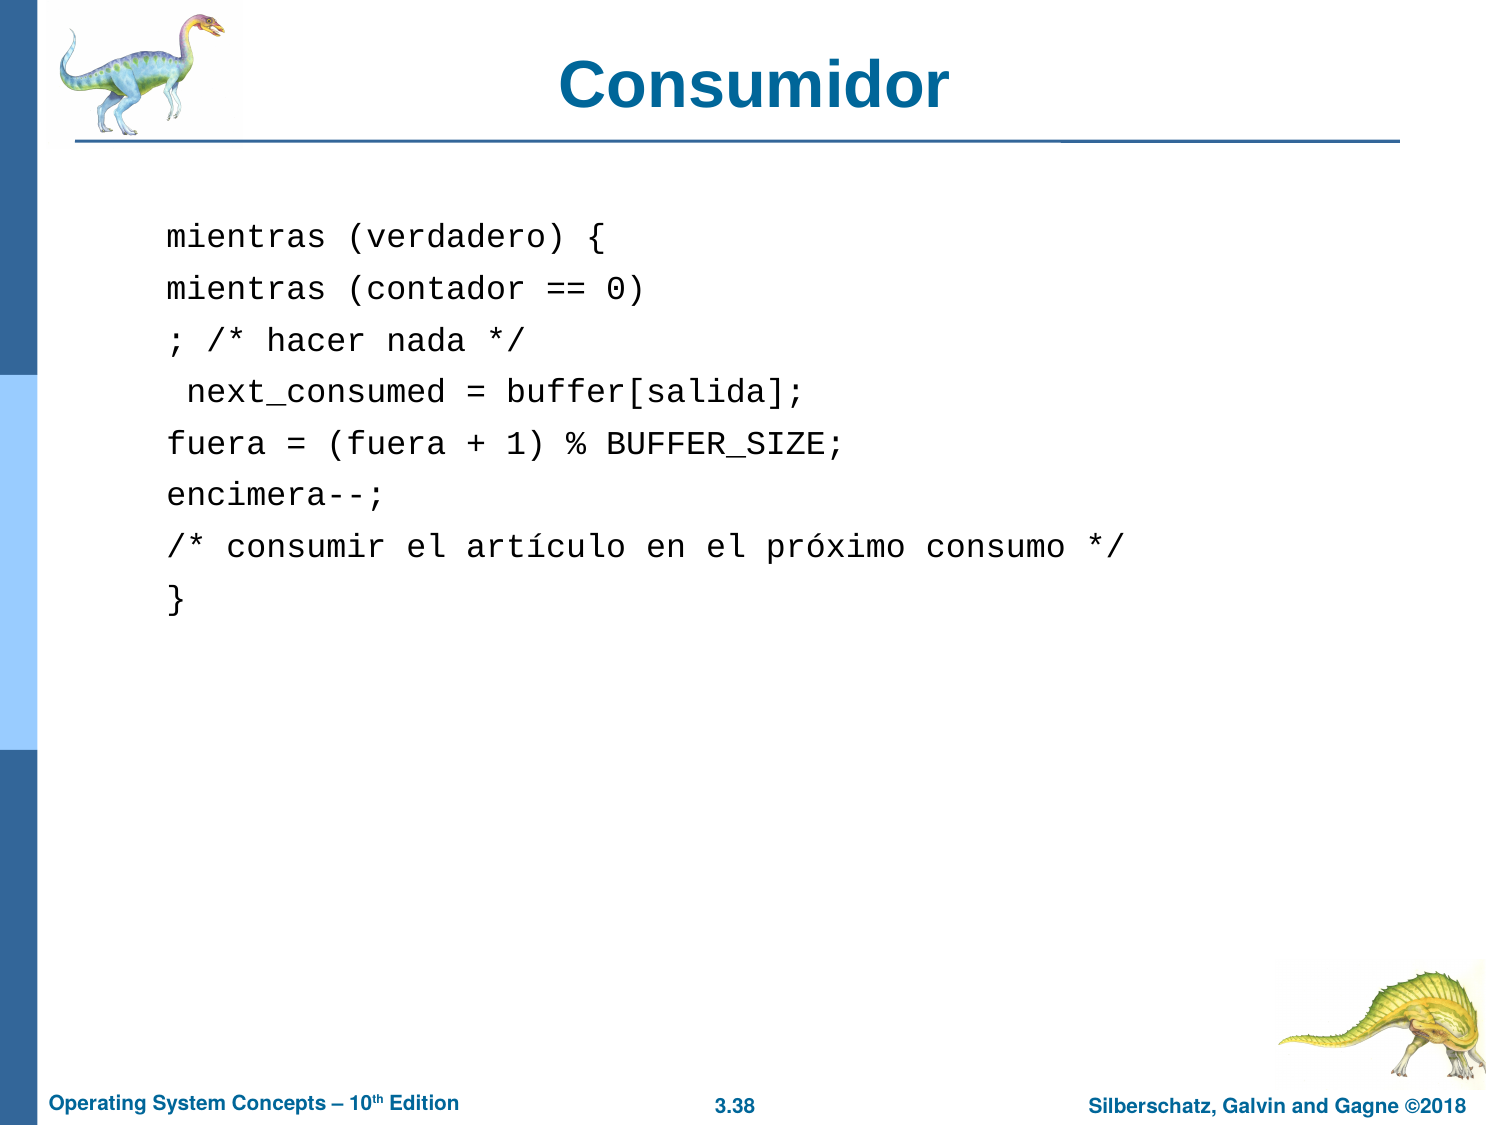

# Consumidor
mientras (verdadero) {
mientras (contador == 0)
; /* hacer nada */
 next_consumed = buffer[salida];
fuera = (fuera + 1) % BUFFER_SIZE;
encimera--;
/* consumir el artículo en el próximo consumo */
}